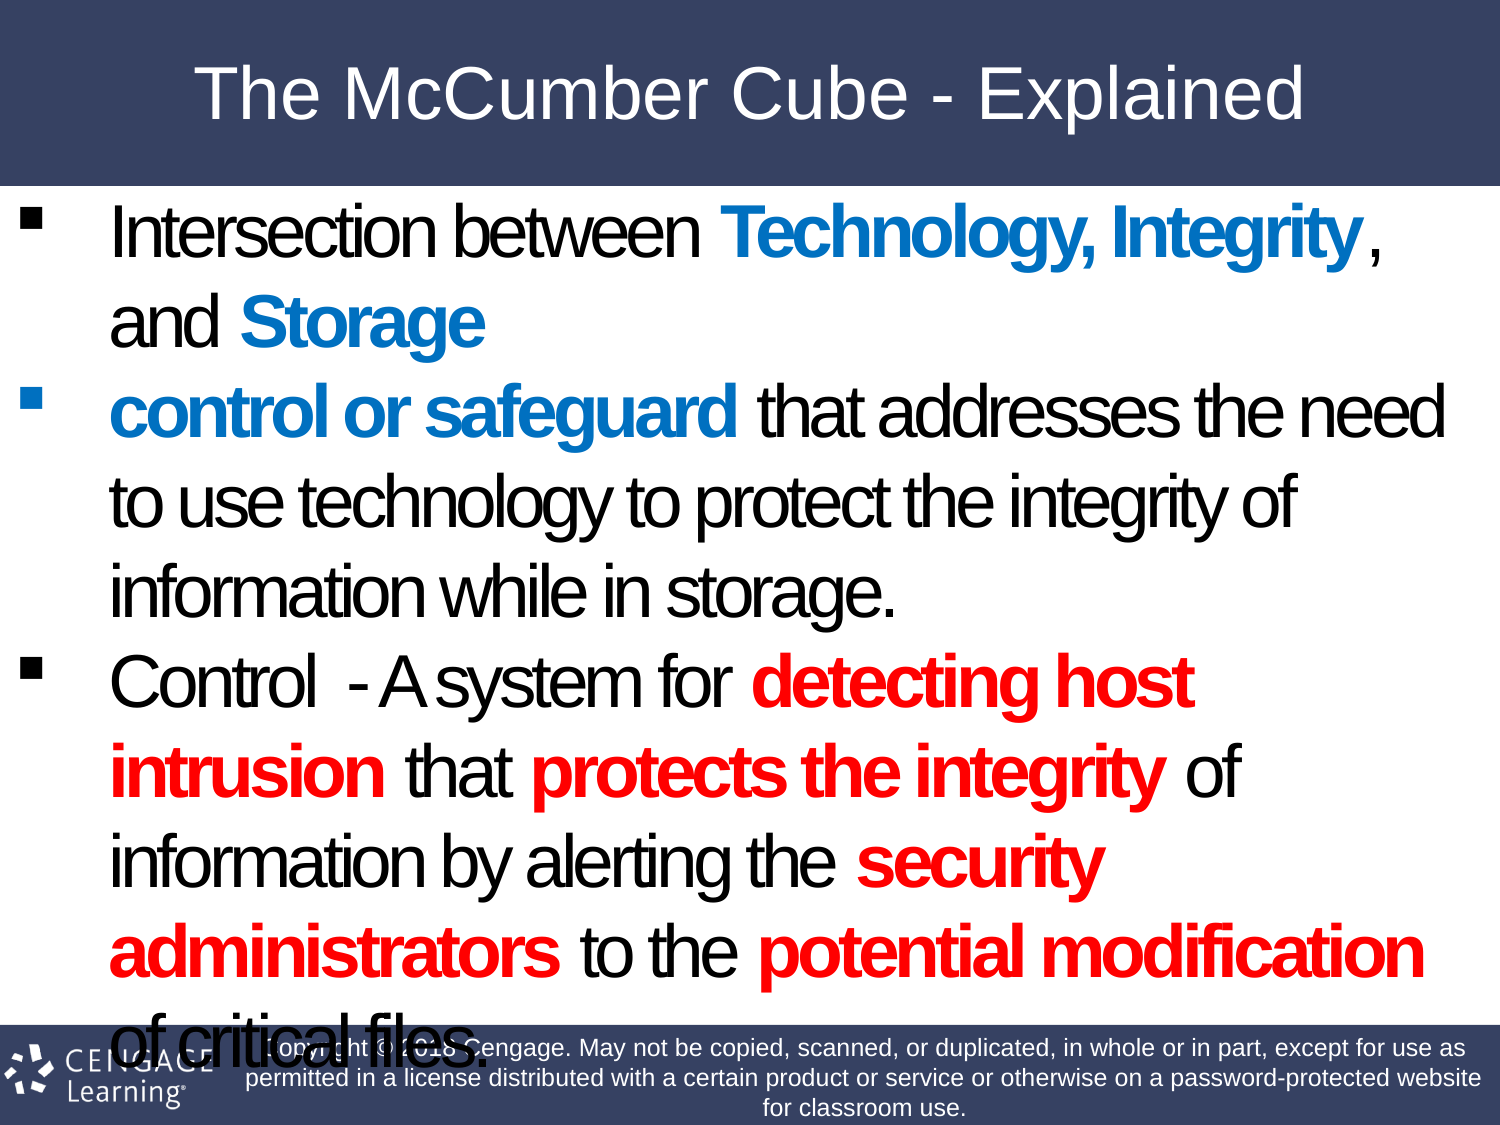

# The McCumber Cube - Explained
Intersection between Technology, Integrity, and Storage
control or safeguard that addresses the need to use technology to protect the integrity of information while in storage.
Control  - A system for detecting host intrusion that protects the integrity of information by alerting the security administrators to the potential modification of critical files.